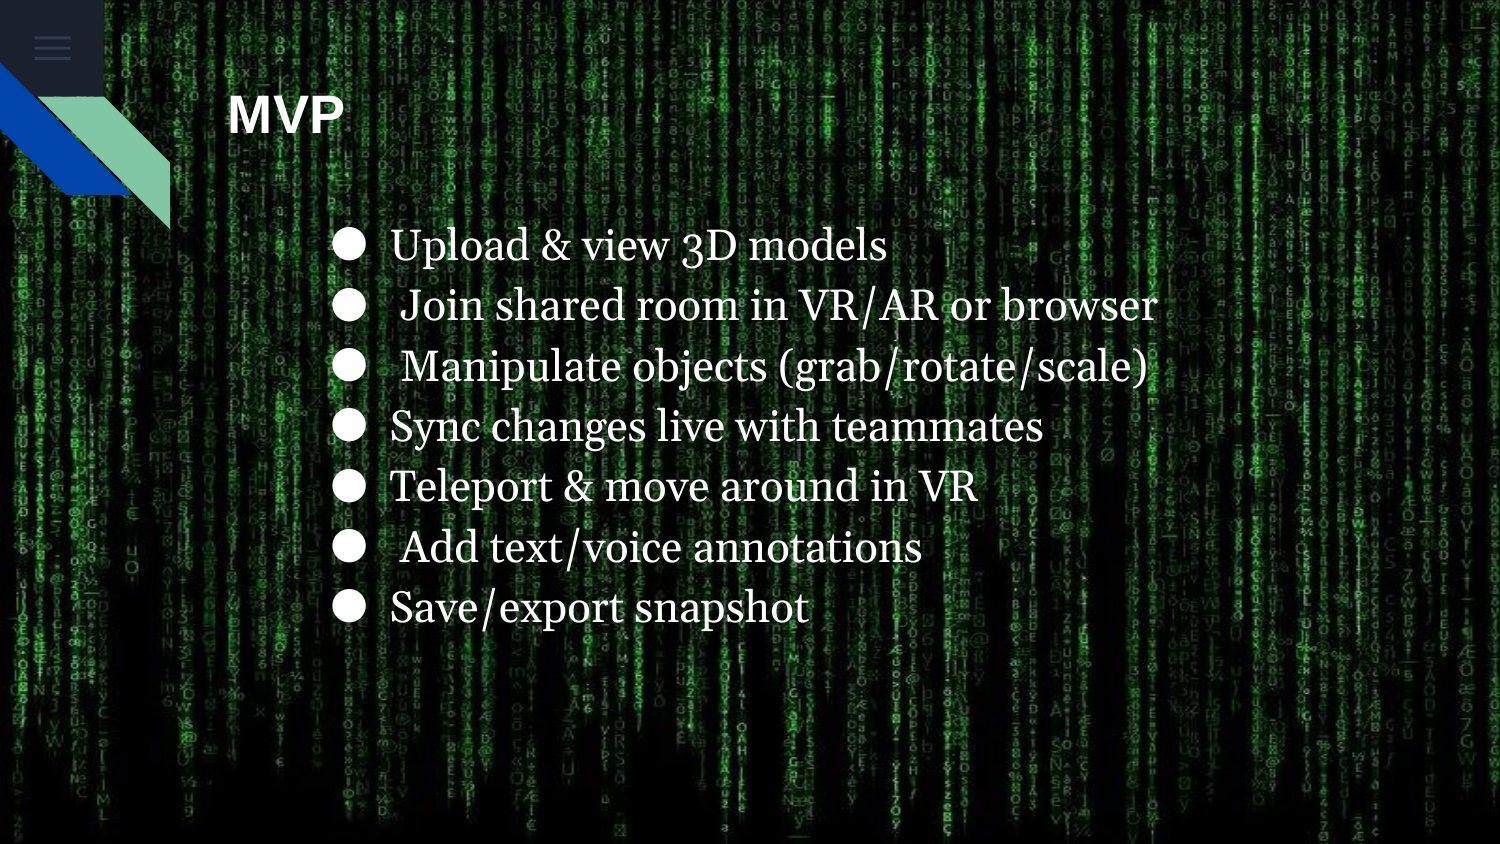

# MVP
Upload & view 3D models
 Join shared room in VR/AR or browser
 Manipulate objects (grab/rotate/scale)
Sync changes live with teammates
Teleport & move around in VR
 Add text/voice annotations
Save/export snapshot